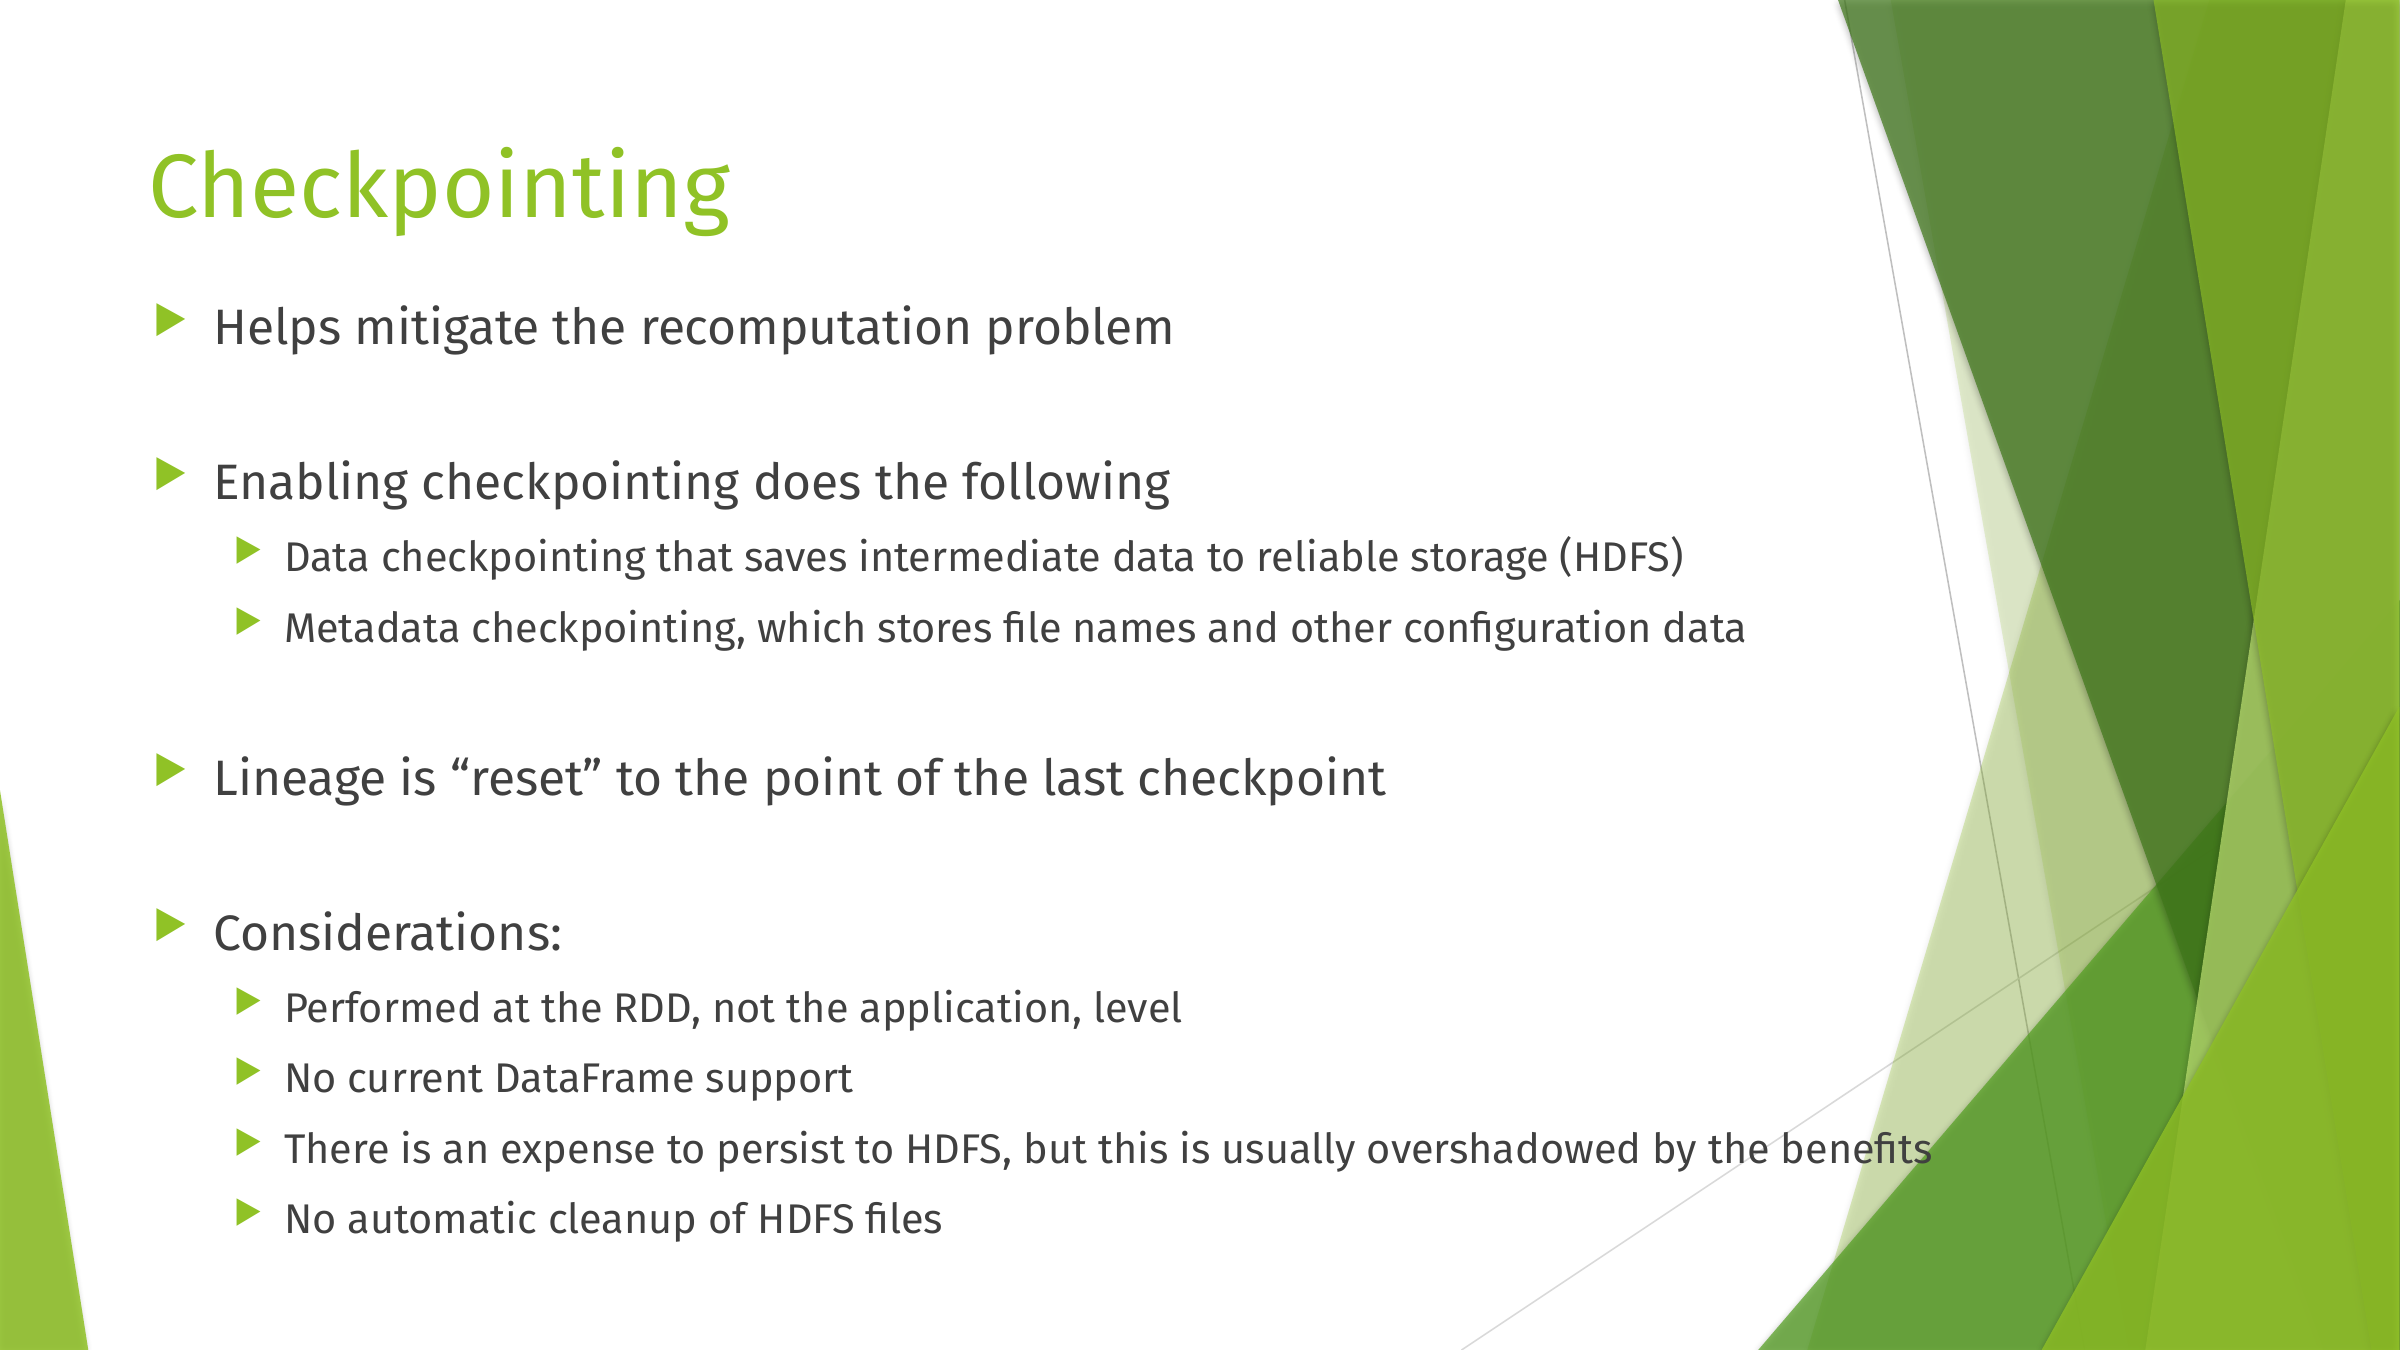

# Checkpointing
Helps mitigate the recomputation problem

Enabling checkpointing does the following
Data checkpointing that saves intermediate data to reliable storage (HDFS)
Metadata checkpointing, which stores file names and other configuration data

Lineage is “reset” to the point of the last checkpoint

Considerations:
Performed at the RDD, not the application, level
No current DataFrame support
There is an expense to persist to HDFS, but this is usually overshadowed by the benefits
No automatic cleanup of HDFS files